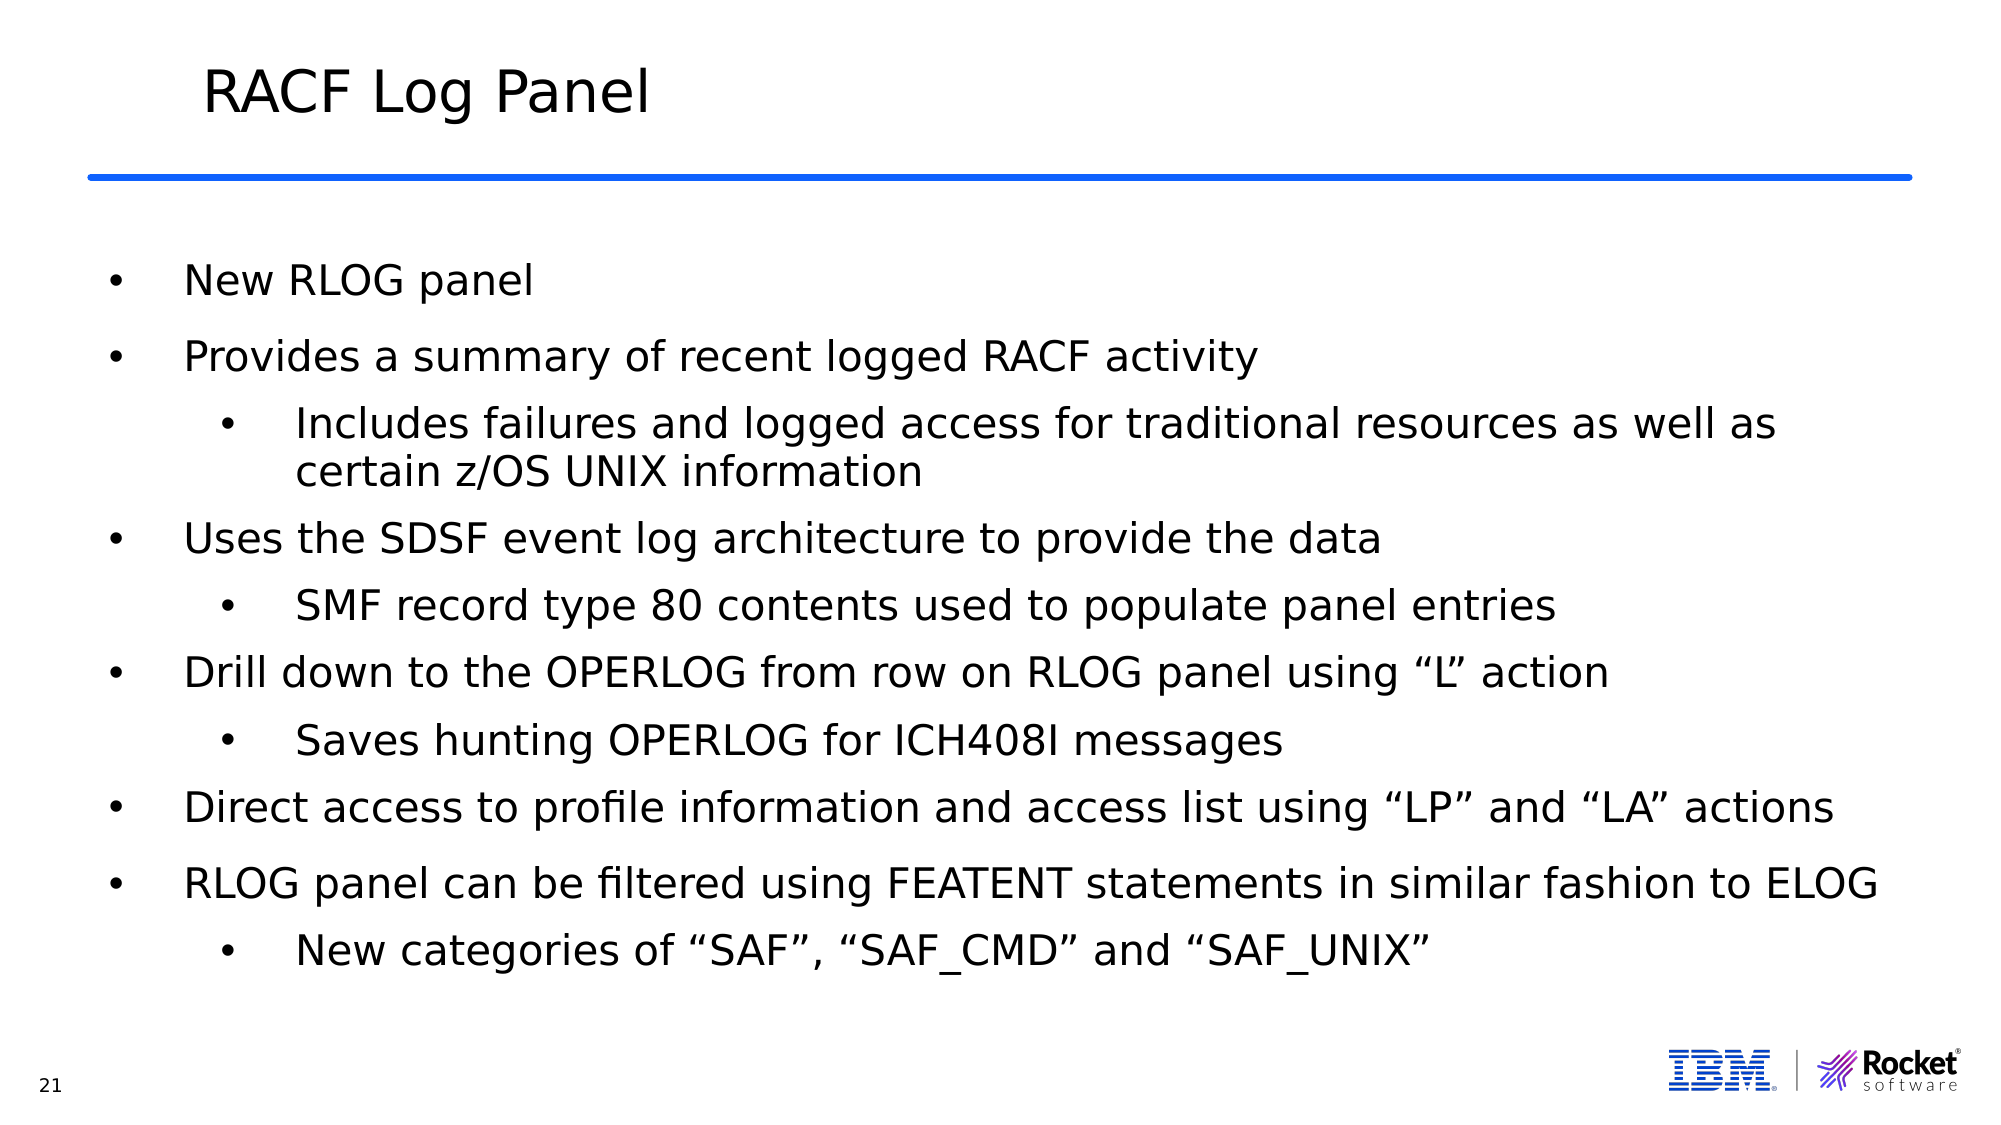

21
RACF Log Panel
#
New RLOG panel
Provides a summary of recent logged RACF activity
Includes failures and logged access for traditional resources as well as certain z/OS UNIX information
Uses the SDSF event log architecture to provide the data
SMF record type 80 contents used to populate panel entries
Drill down to the OPERLOG from row on RLOG panel using “L” action
Saves hunting OPERLOG for ICH408I messages
Direct access to profile information and access list using “LP” and “LA” actions
RLOG panel can be filtered using FEATENT statements in similar fashion to ELOG
New categories of “SAF”, “SAF_CMD” and “SAF_UNIX”